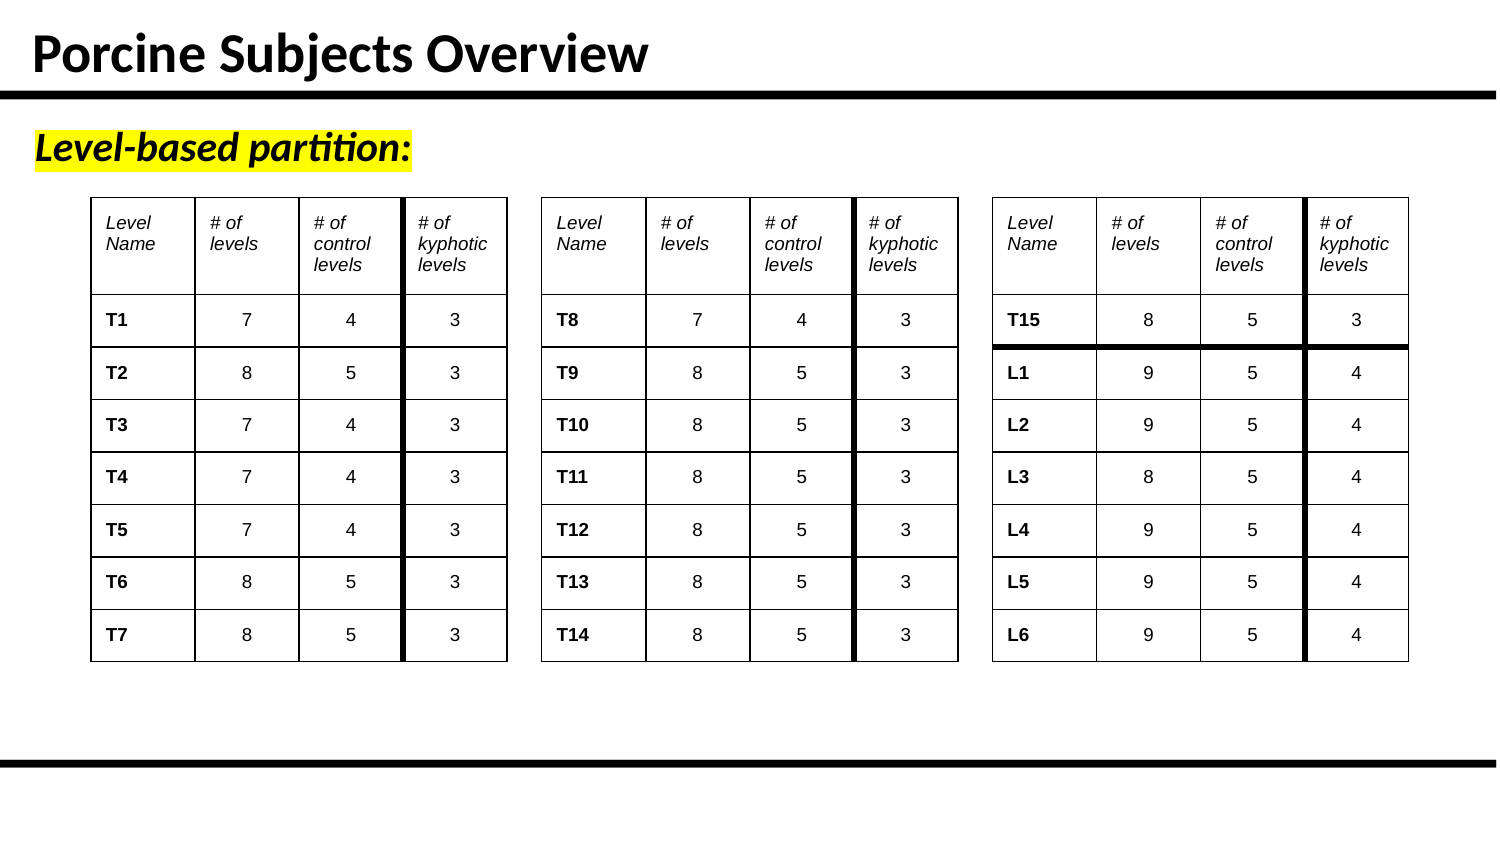

Porcine Subjects Overview

Level-based partition:
| Level Name | # of levels | # of control levels | # of kyphotic levels |
| --- | --- | --- | --- |
| T1 | 7 | 4 | 3 |
| T2 | 8 | 5 | 3 |
| T3 | 7 | 4 | 3 |
| T4 | 7 | 4 | 3 |
| T5 | 7 | 4 | 3 |
| T6 | 8 | 5 | 3 |
| T7 | 8 | 5 | 3 |
| Level Name | # of levels | # of control levels | # of kyphotic levels |
| --- | --- | --- | --- |
| T8 | 7 | 4 | 3 |
| T9 | 8 | 5 | 3 |
| T10 | 8 | 5 | 3 |
| T11 | 8 | 5 | 3 |
| T12 | 8 | 5 | 3 |
| T13 | 8 | 5 | 3 |
| T14 | 8 | 5 | 3 |
| Level Name | # of levels | # of control levels | # of kyphotic levels |
| --- | --- | --- | --- |
| T15 | 8 | 5 | 3 |
| L1 | 9 | 5 | 4 |
| L2 | 9 | 5 | 4 |
| L3 | 8 | 5 | 4 |
| L4 | 9 | 5 | 4 |
| L5 | 9 | 5 | 4 |
| L6 | 9 | 5 | 4 |